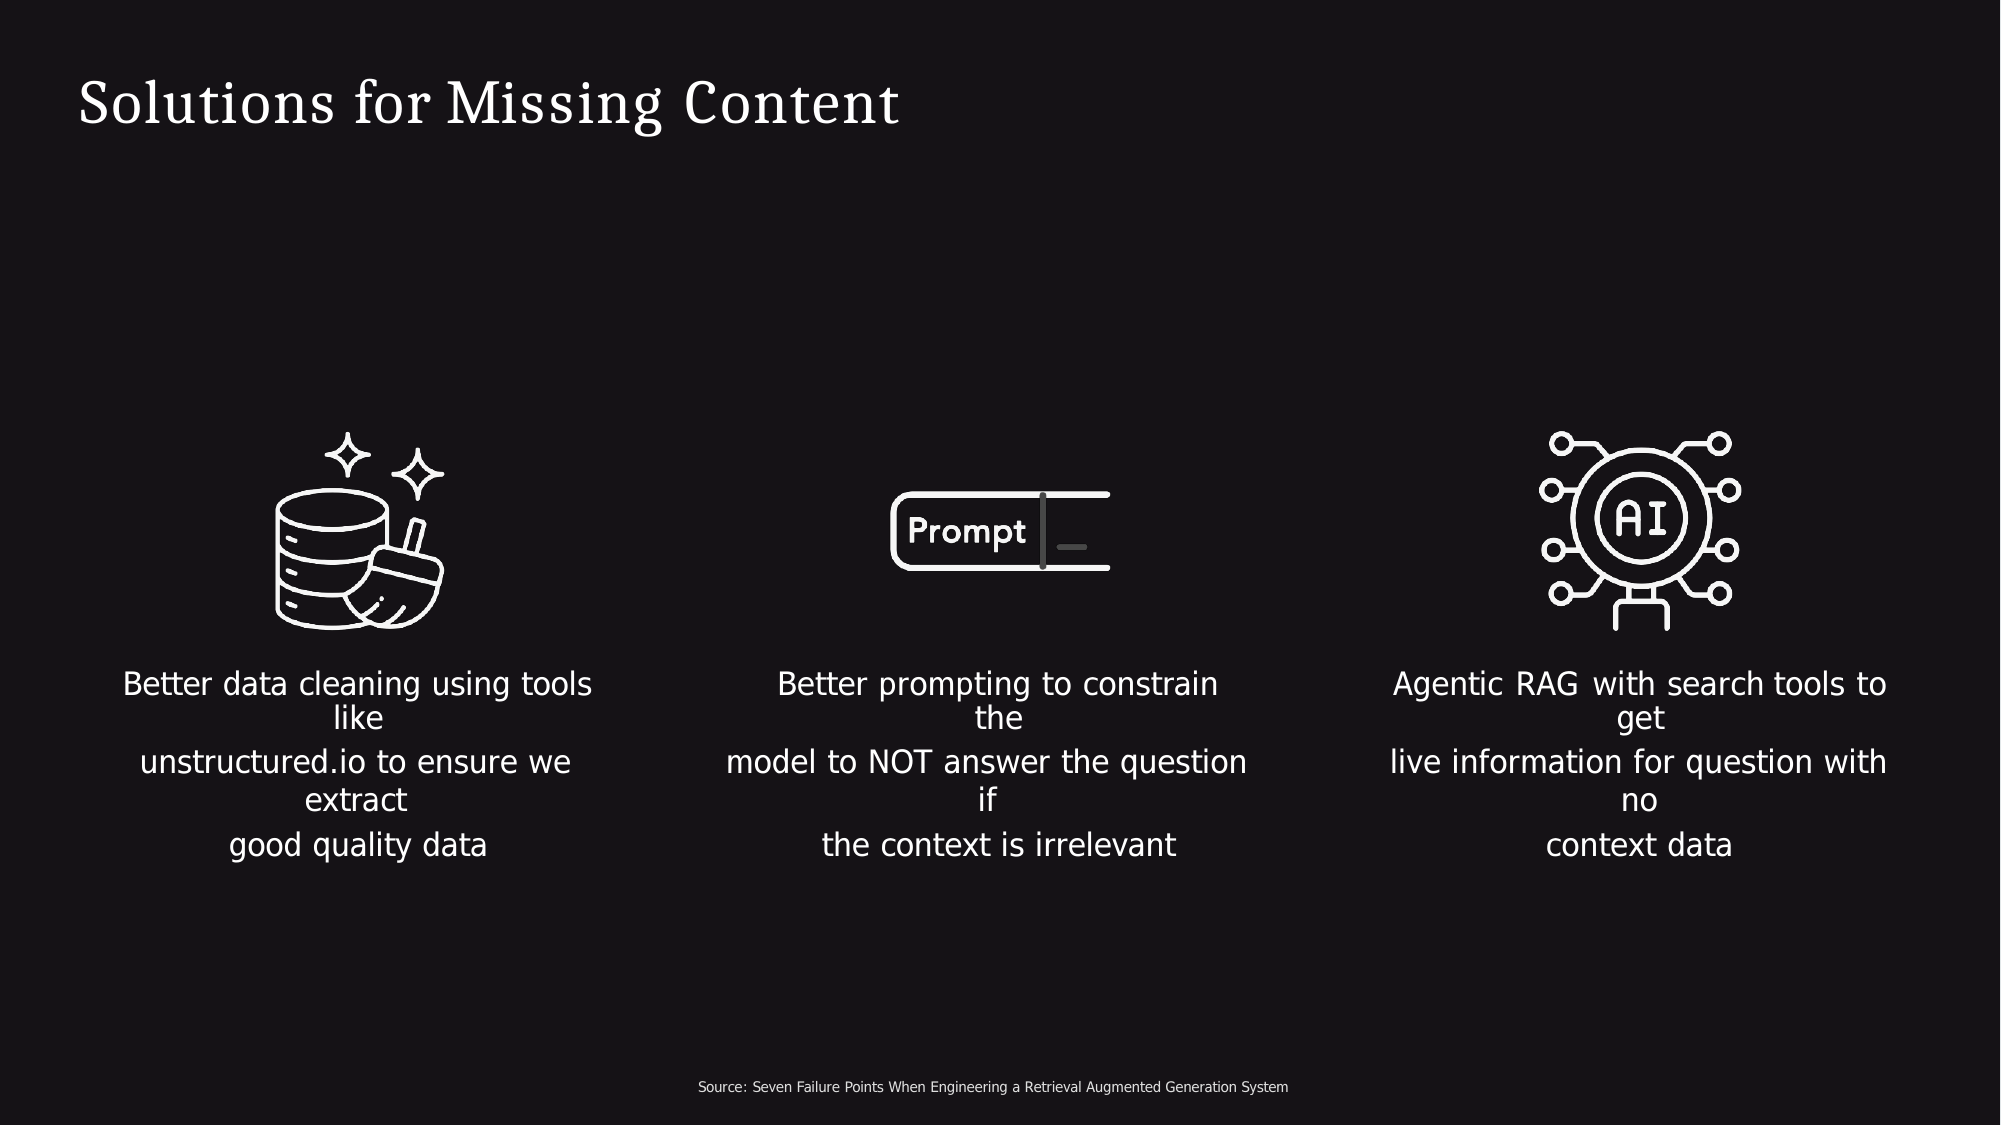

Solutions
for
Missing
Content

Better data cleaning using tools like
unstructured.io to ensure we extract
good quality data
Better prompting to constrain the
model to NOT answer the question if
the context is irrelevant
Agentic RAG with search tools to get
live information for question with no
context data
Source: Seven Failure Points When Engineering a Retrieval Augmented Generation System